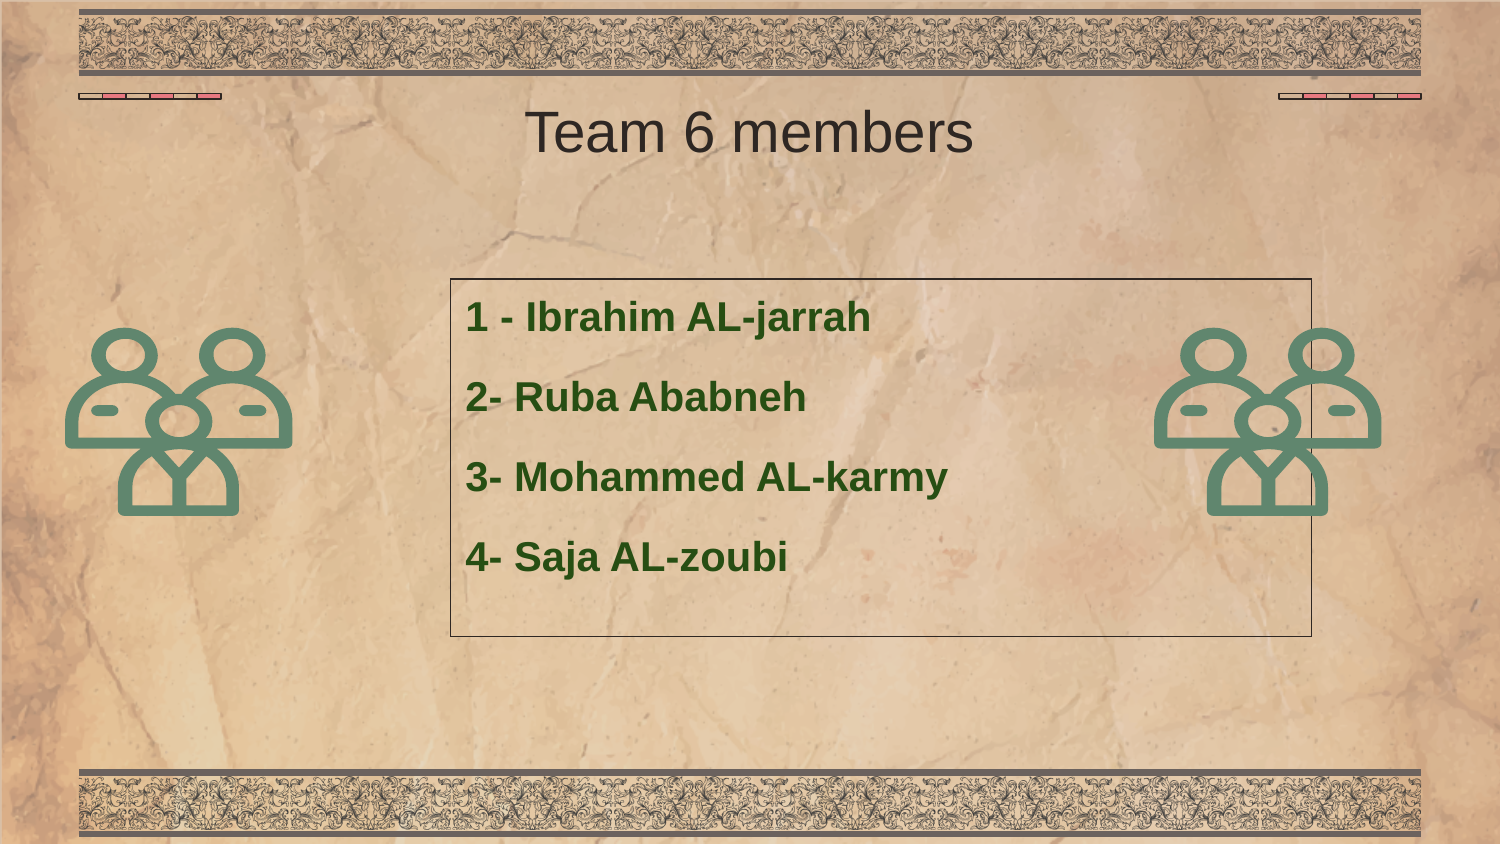

# Team 6 members
| 1 - Ibrahim AL-jarrah 2- Ruba Ababneh 3- Mohammed AL-karmy 4- Saja AL-zoubi |
| --- |